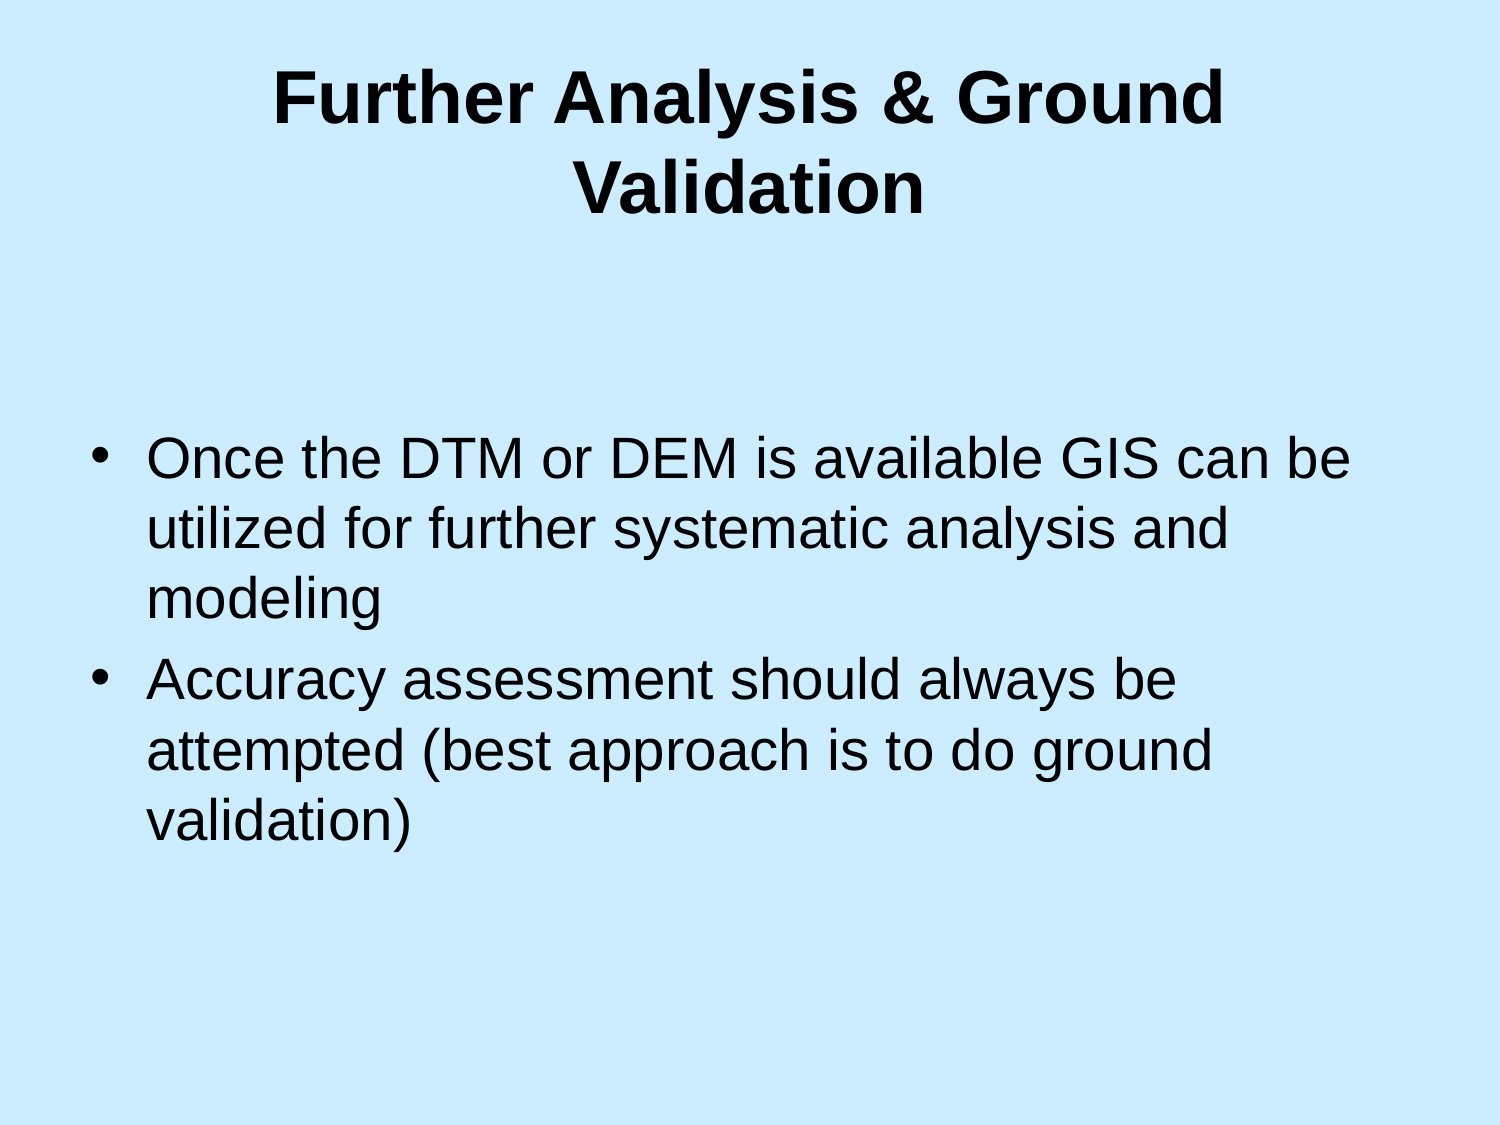

# Further Analysis & Ground Validation
Once the DTM or DEM is available GIS can be utilized for further systematic analysis and modeling
Accuracy assessment should always be attempted (best approach is to do ground validation)